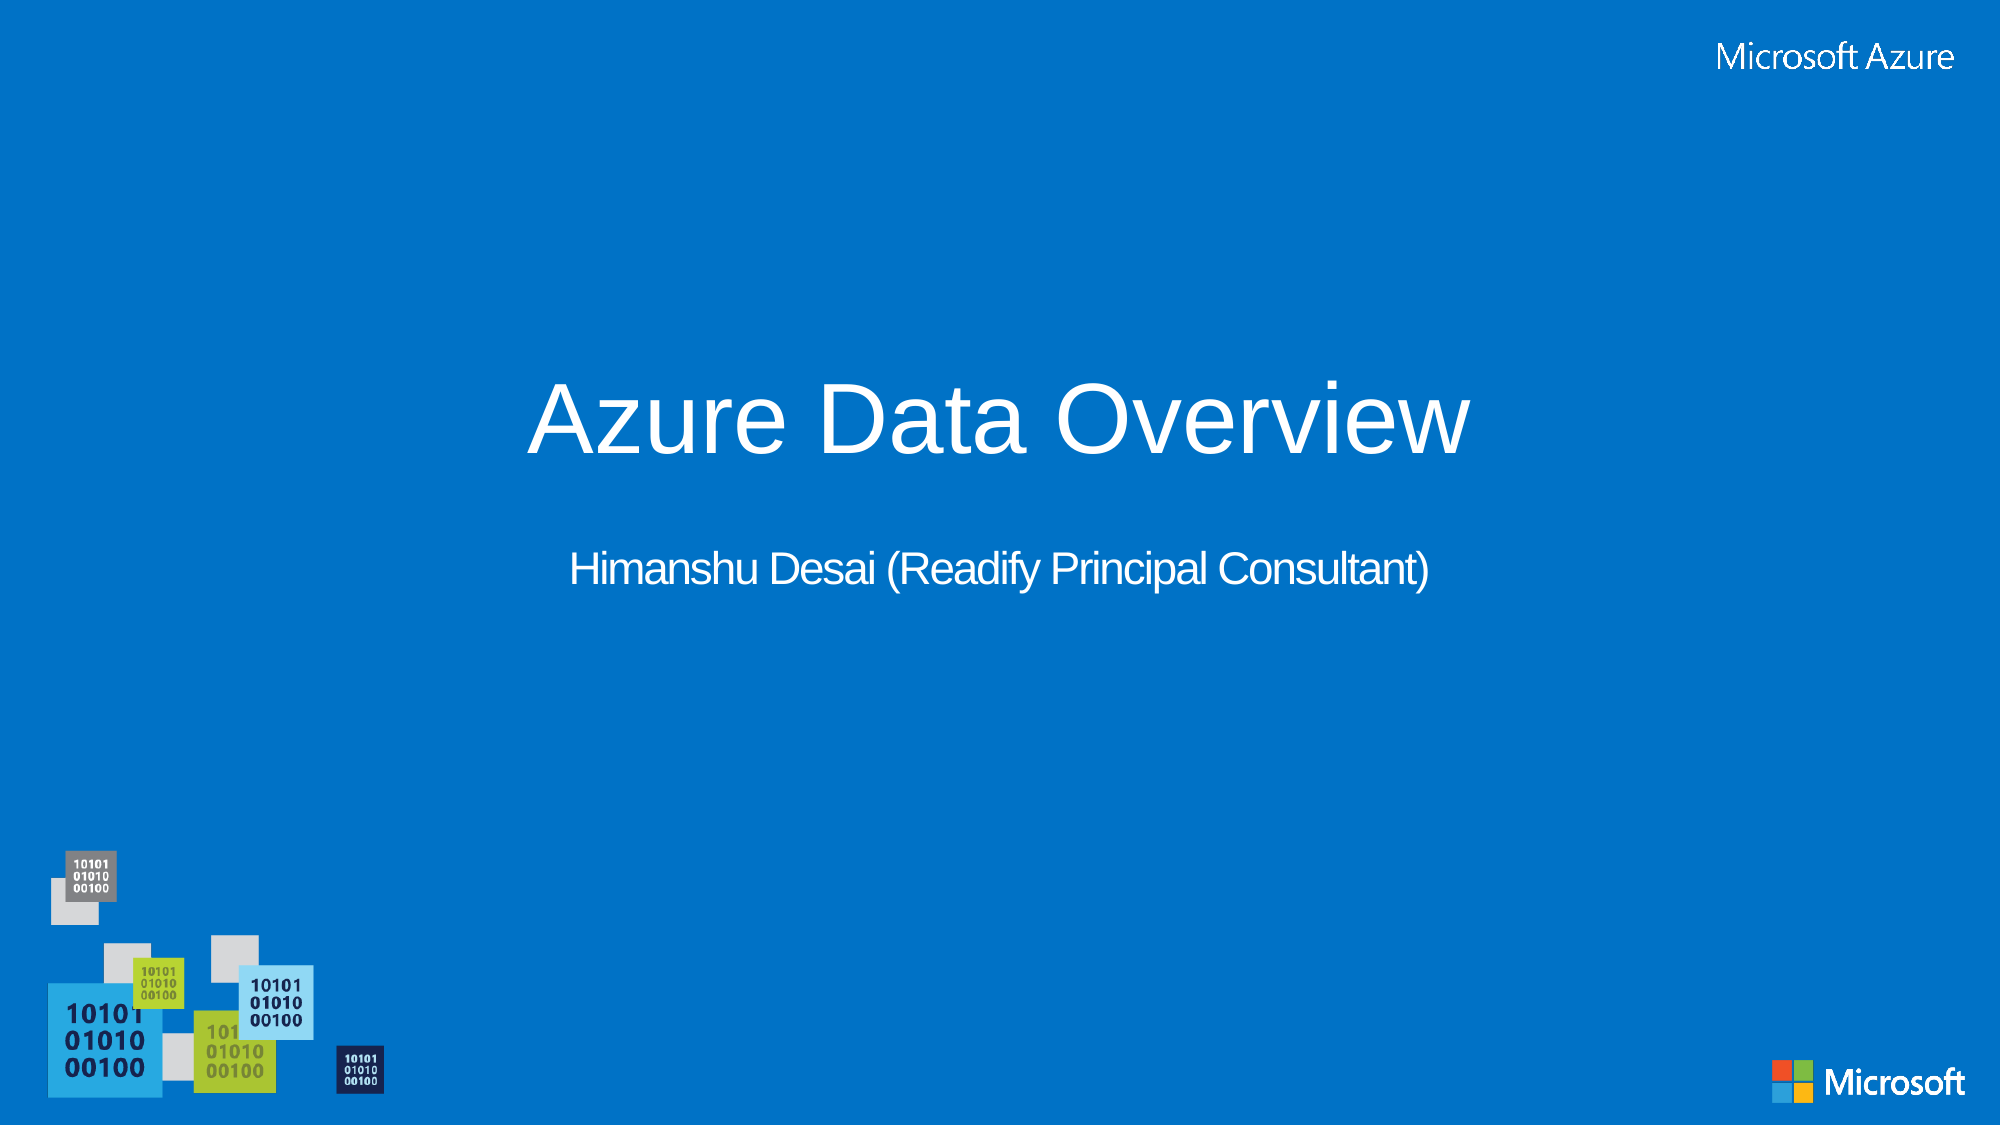

# Azure Data Overview
Himanshu Desai (Readify Principal Consultant)